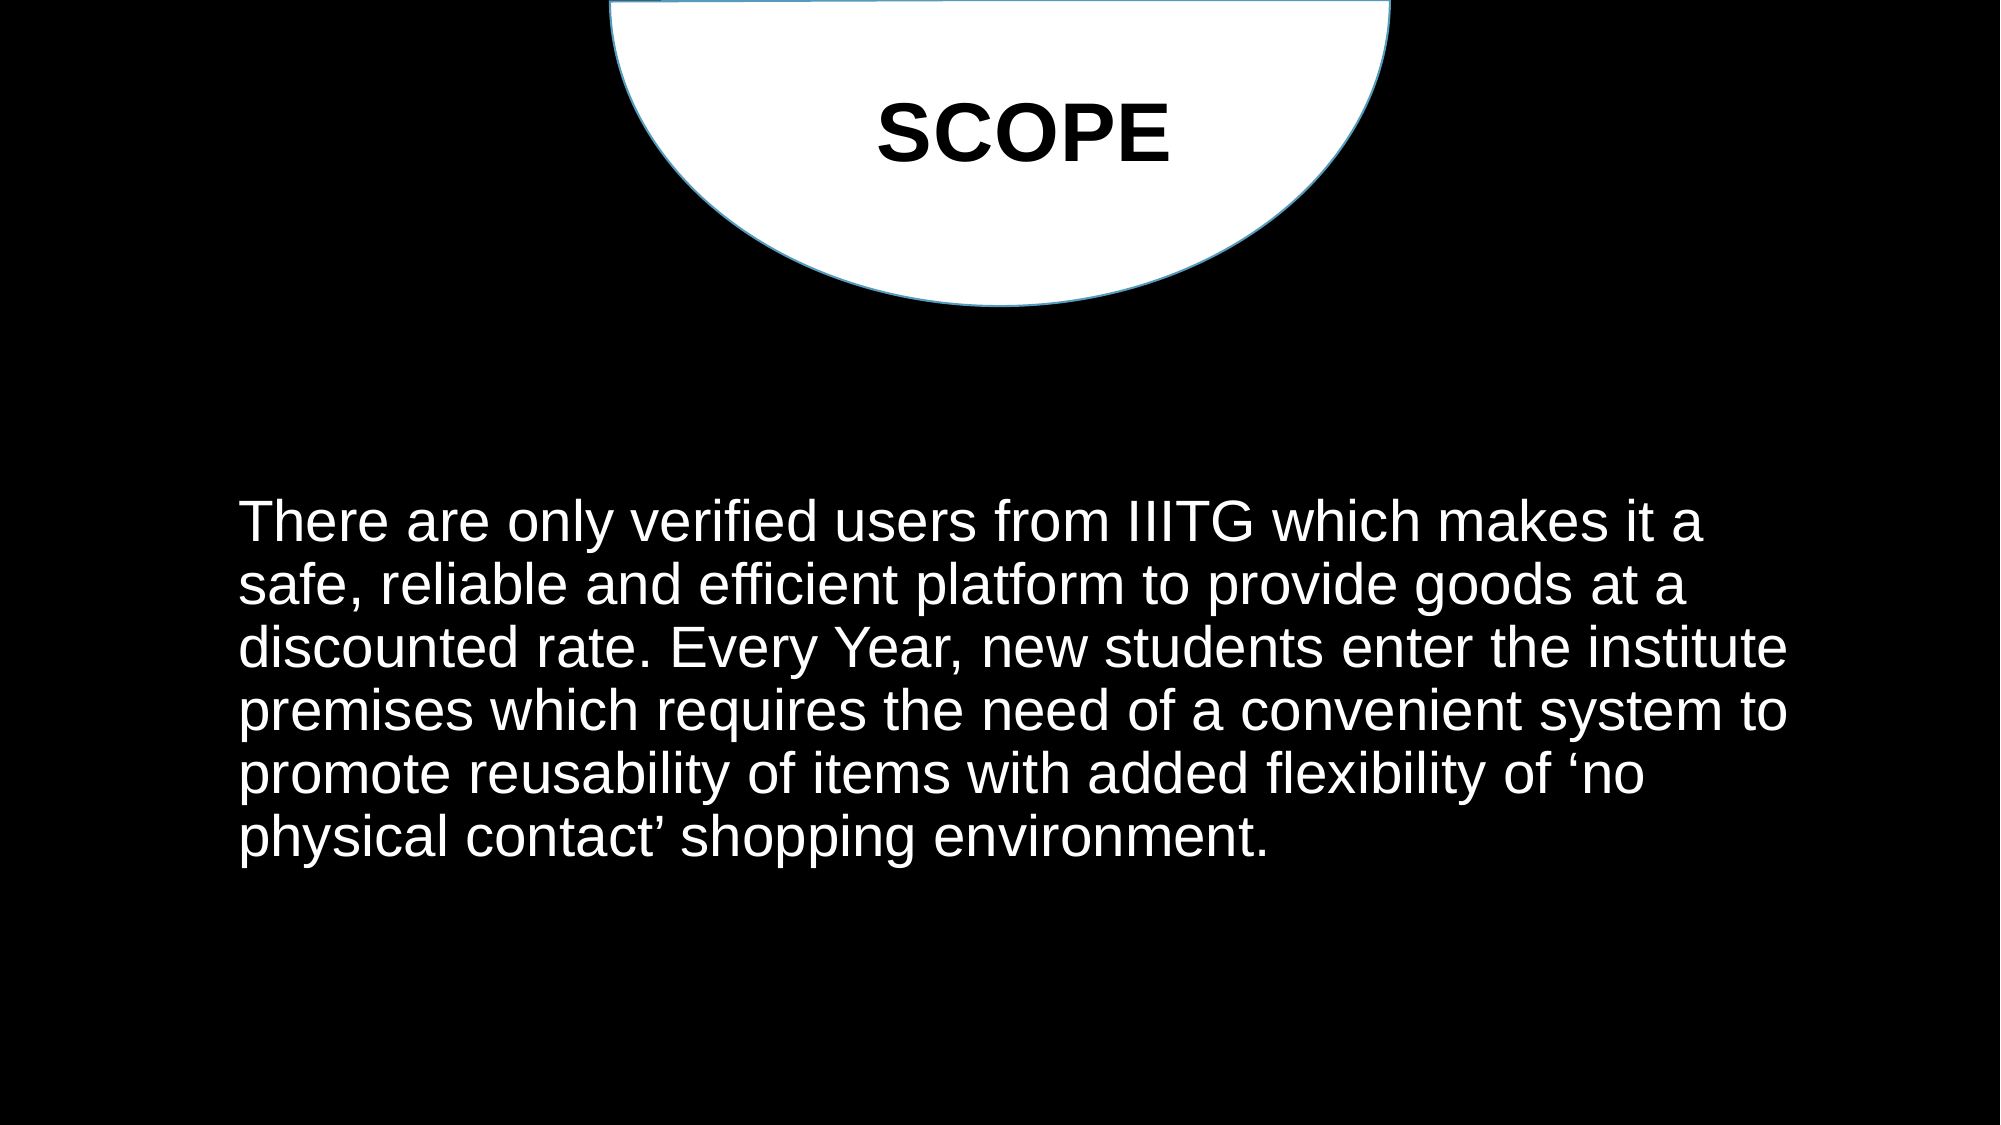

# SCOPE
There are only verified users from IIITG which makes it a safe, reliable and efficient platform to provide goods at a discounted rate. Every Year, new students enter the institute premises which requires the need of a convenient system to promote reusability of items with added flexibility of ‘no physical contact’ shopping environment.